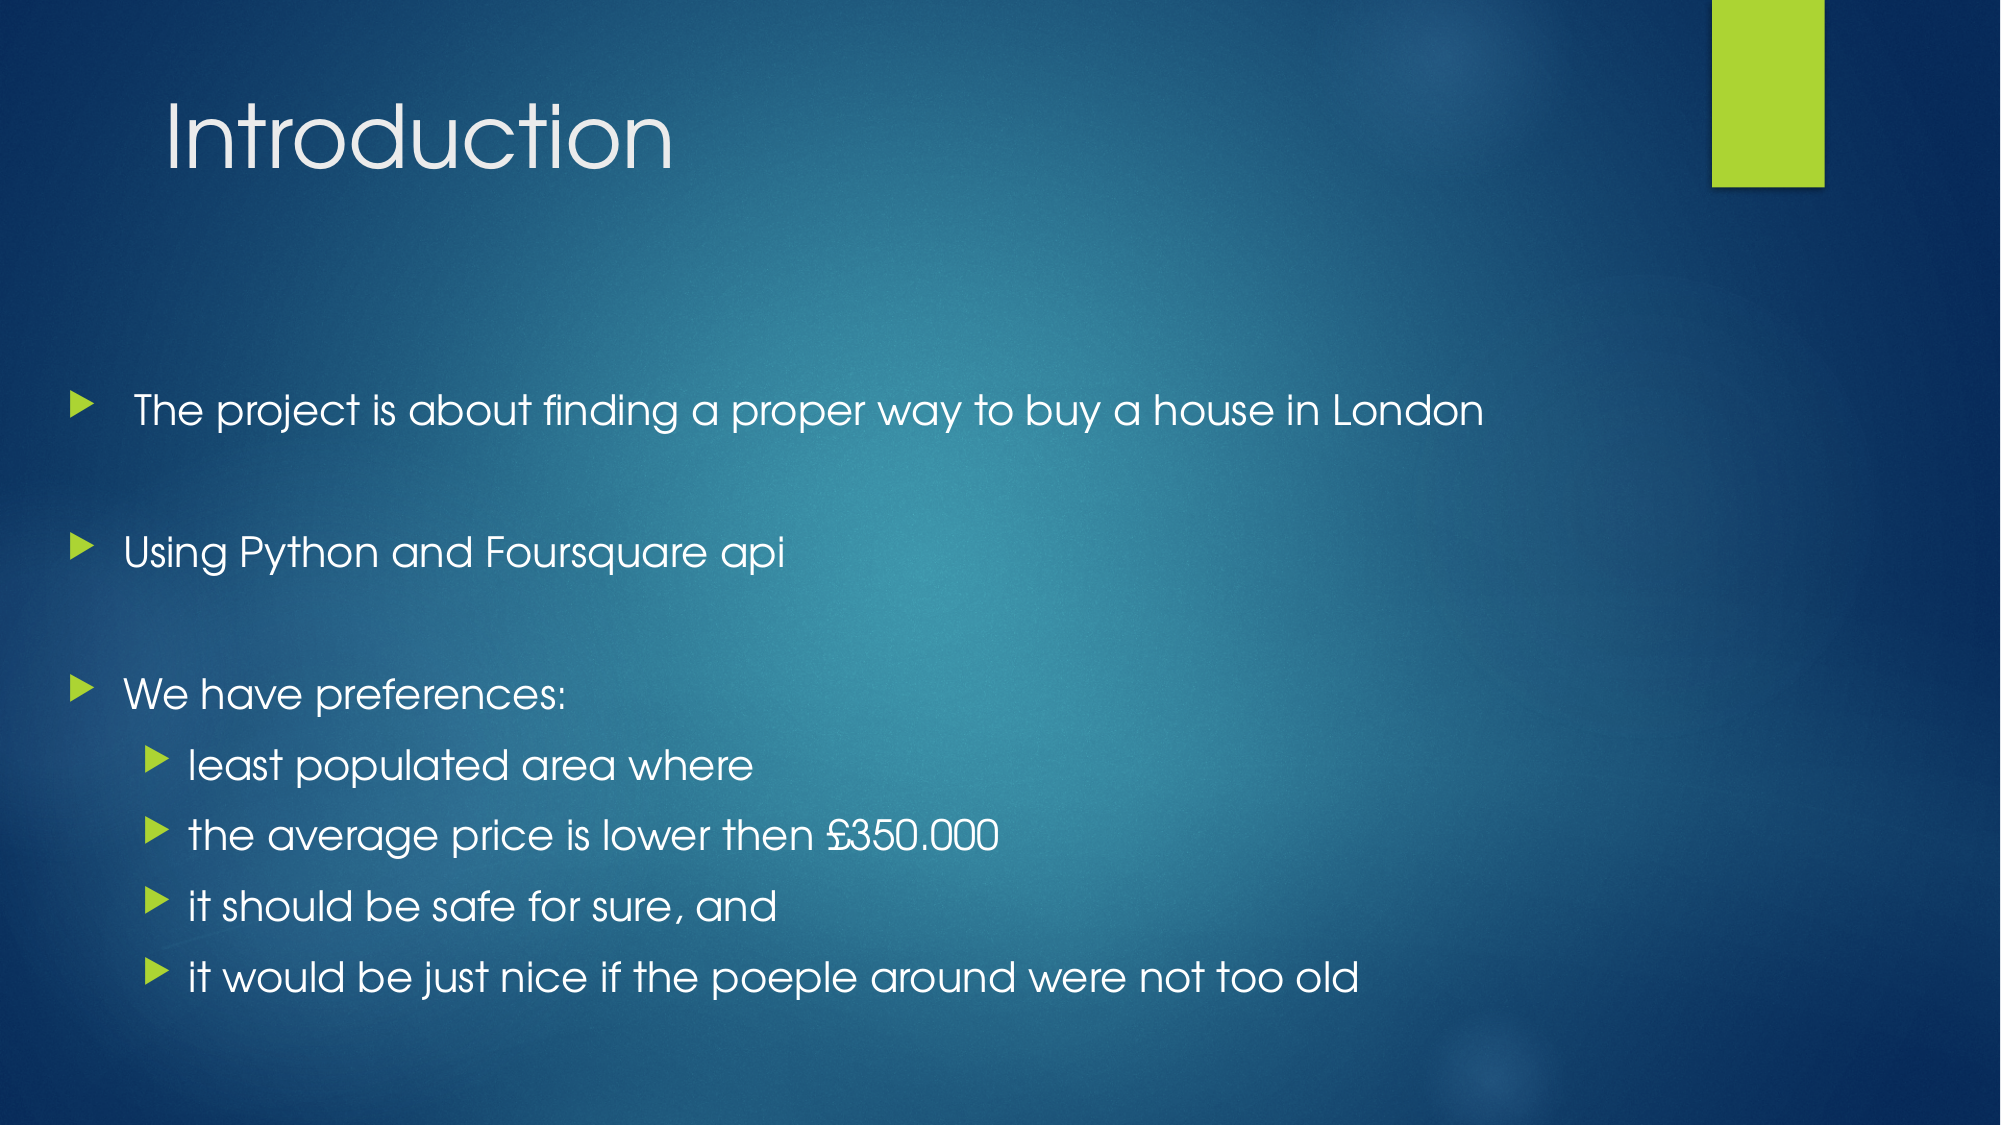

# Introduction
 The project is about finding a proper way to buy a house in London

Using Python and Foursquare api

We have preferences:
least populated area where
the average price is lower then £350.000
it should be safe for sure, and
it would be just nice if the poeple around were not too old